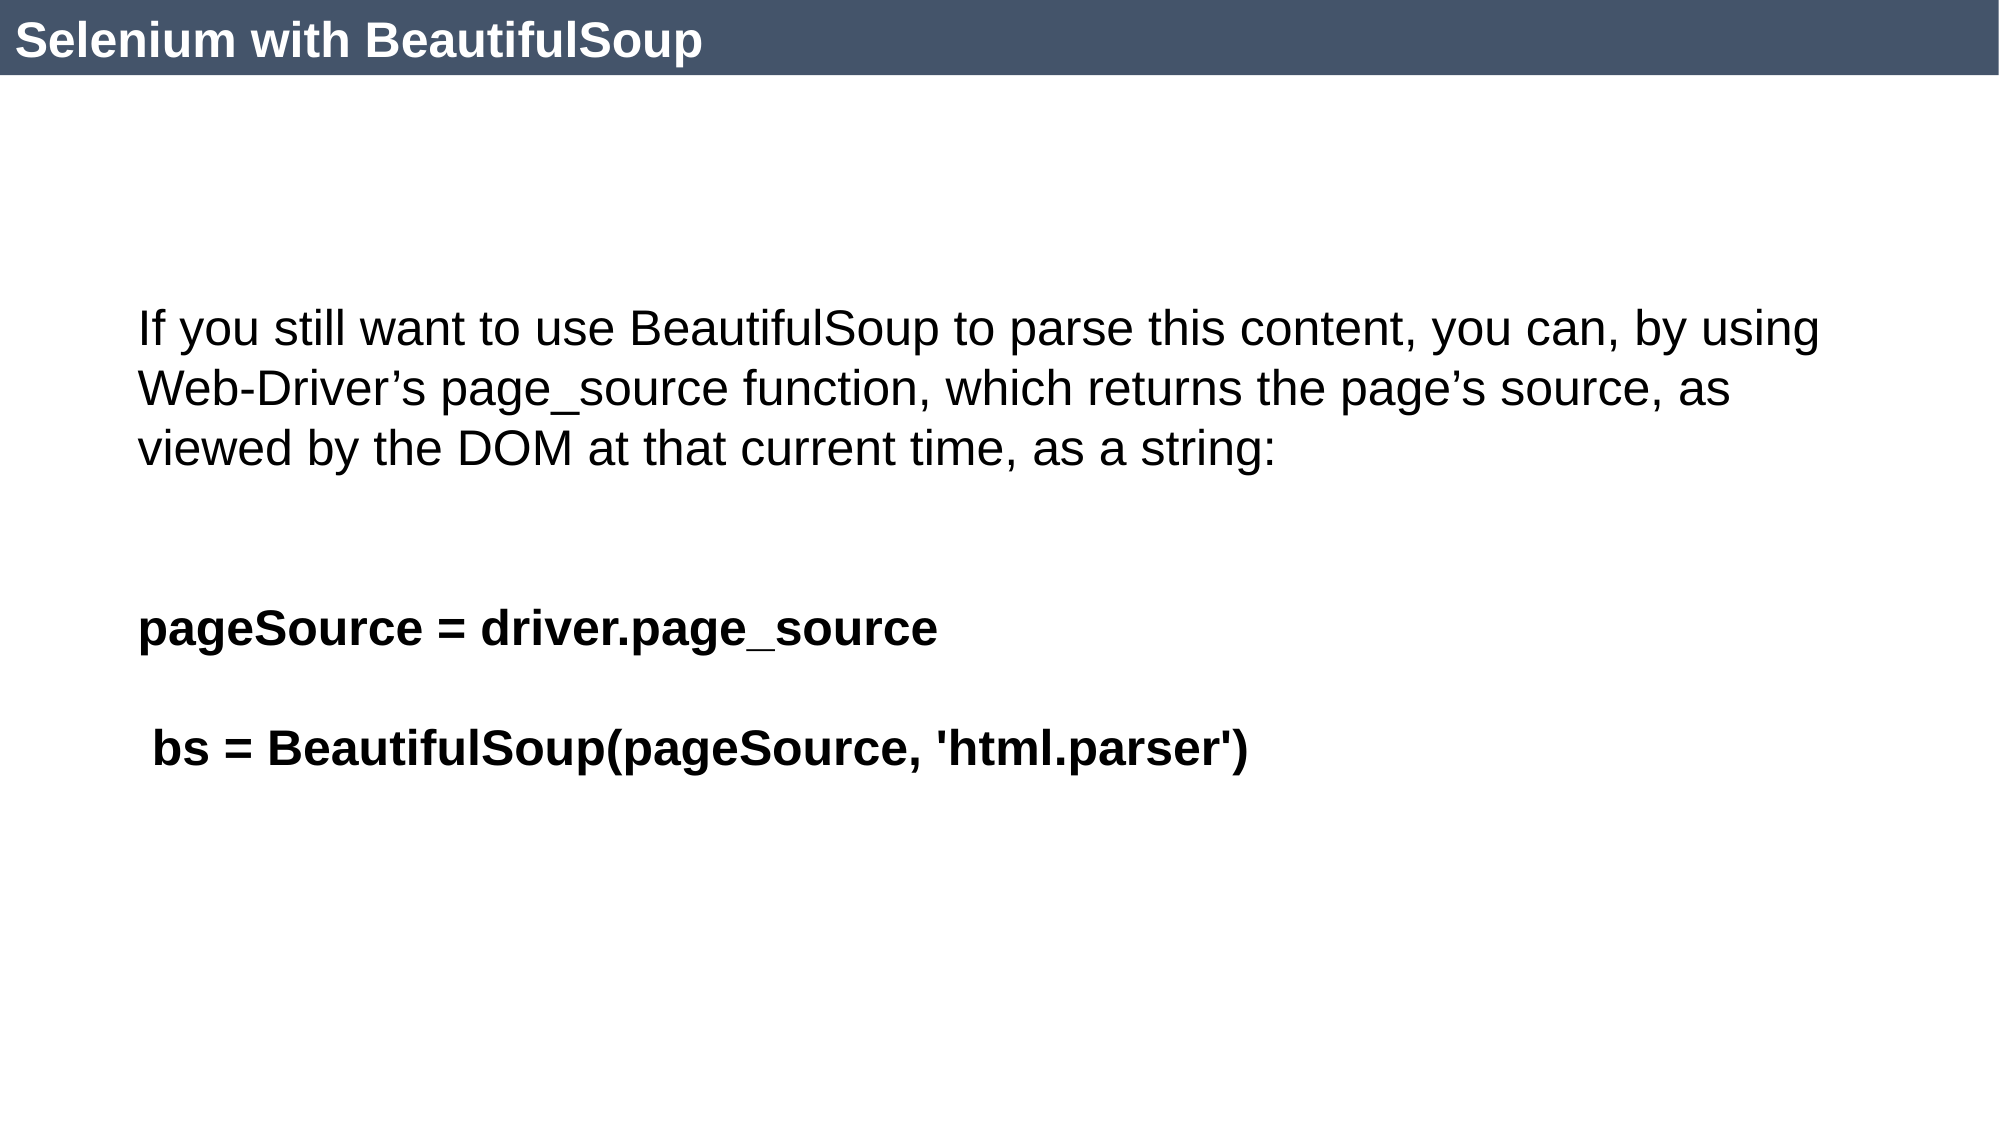

Selenium with BeautifulSoup
If you still want to use BeautifulSoup to parse this content, you can, by using Web‐Driver’s page_source function, which returns the page’s source, as viewed by the DOM at that current time, as a string:

pageSource = driver.page_source
 bs = BeautifulSoup(pageSource, 'html.parser')